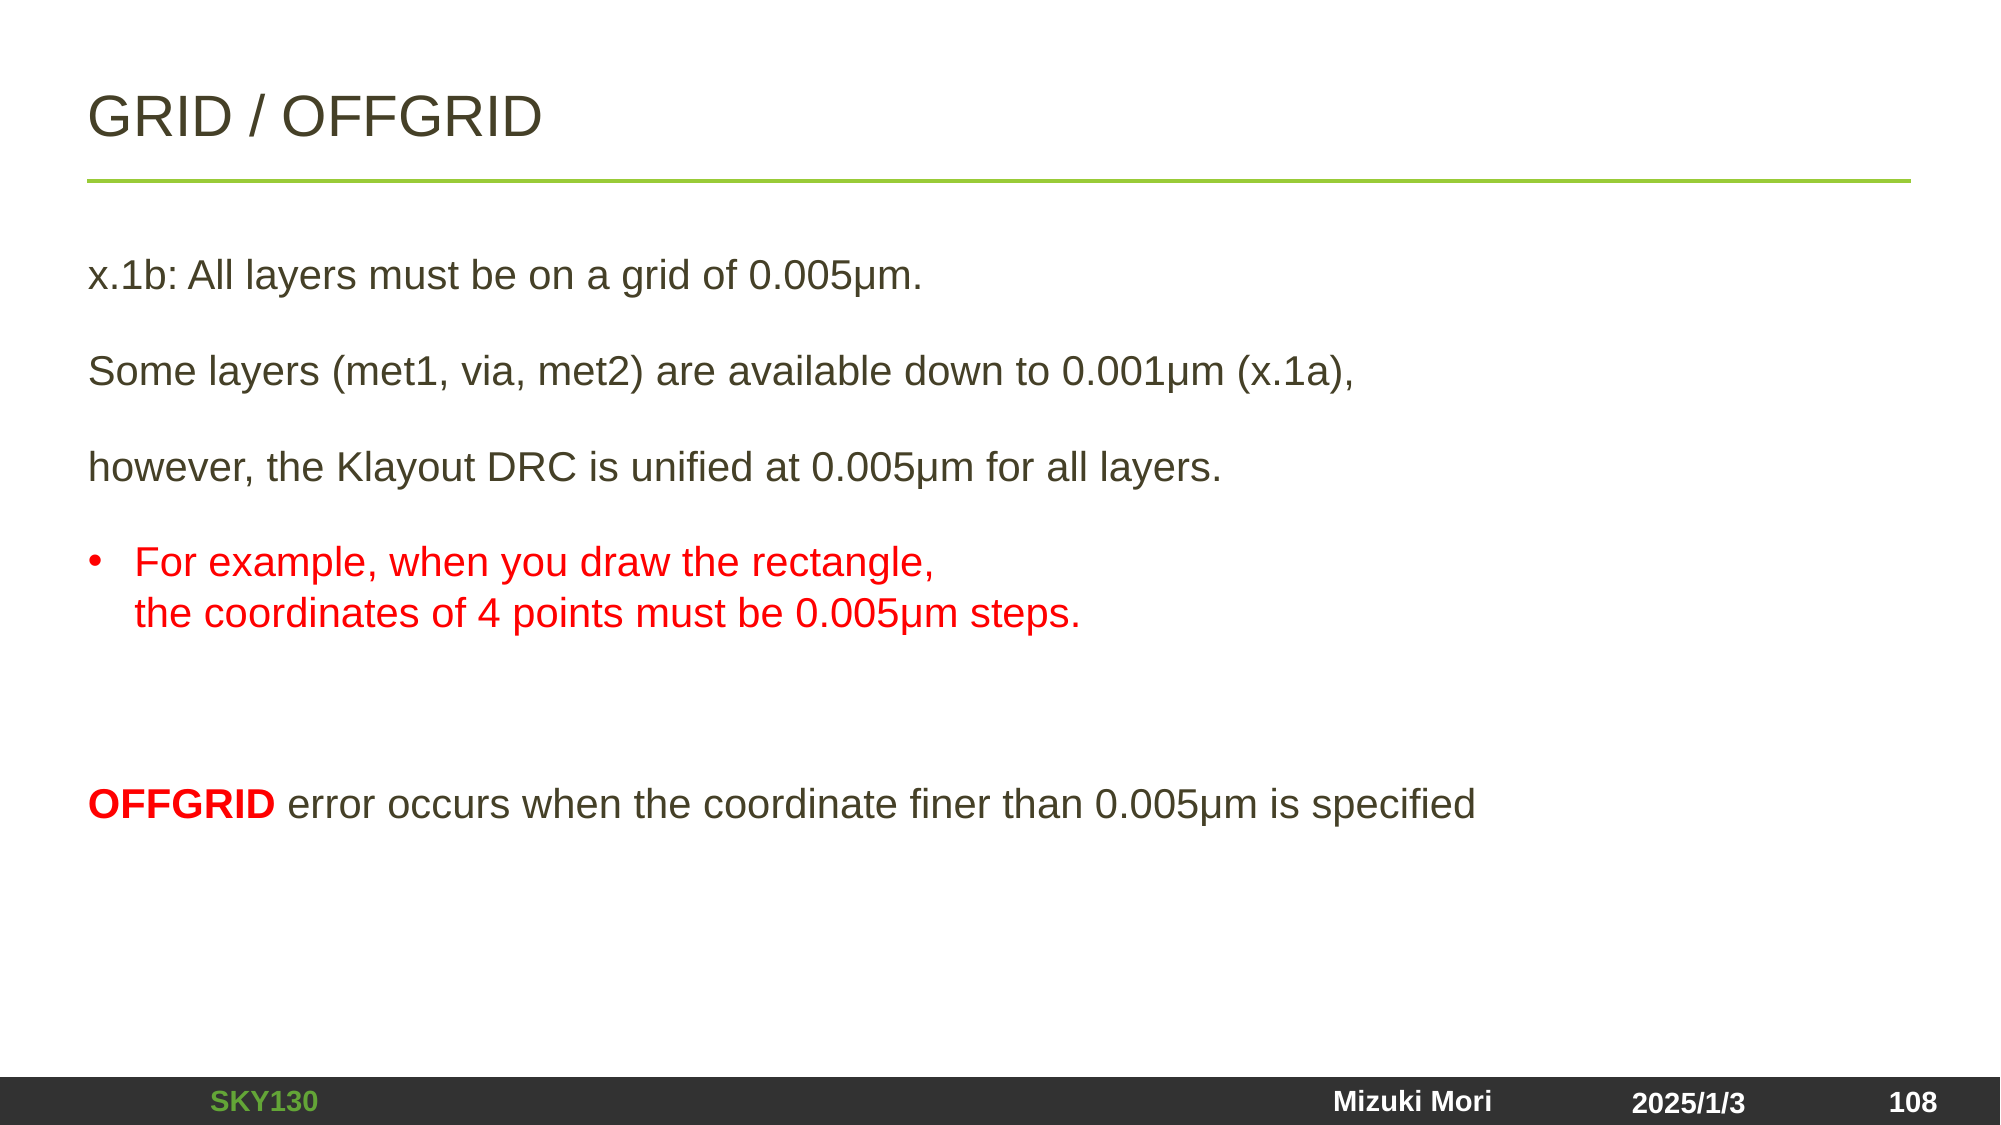

# GRID / OFFGRID
x.1b: All layers must be on a grid of 0.005μm.
Some layers (met1, via, met2) are available down to 0.001μm (x.1a),
however, the Klayout DRC is unified at 0.005μm for all layers.
For example, when you draw the rectangle,
the coordinates of 4 points must be 0.005μm steps.

OFFGRID error occurs when the coordinate finer than 0.005μm is specified
108
2025/1/3